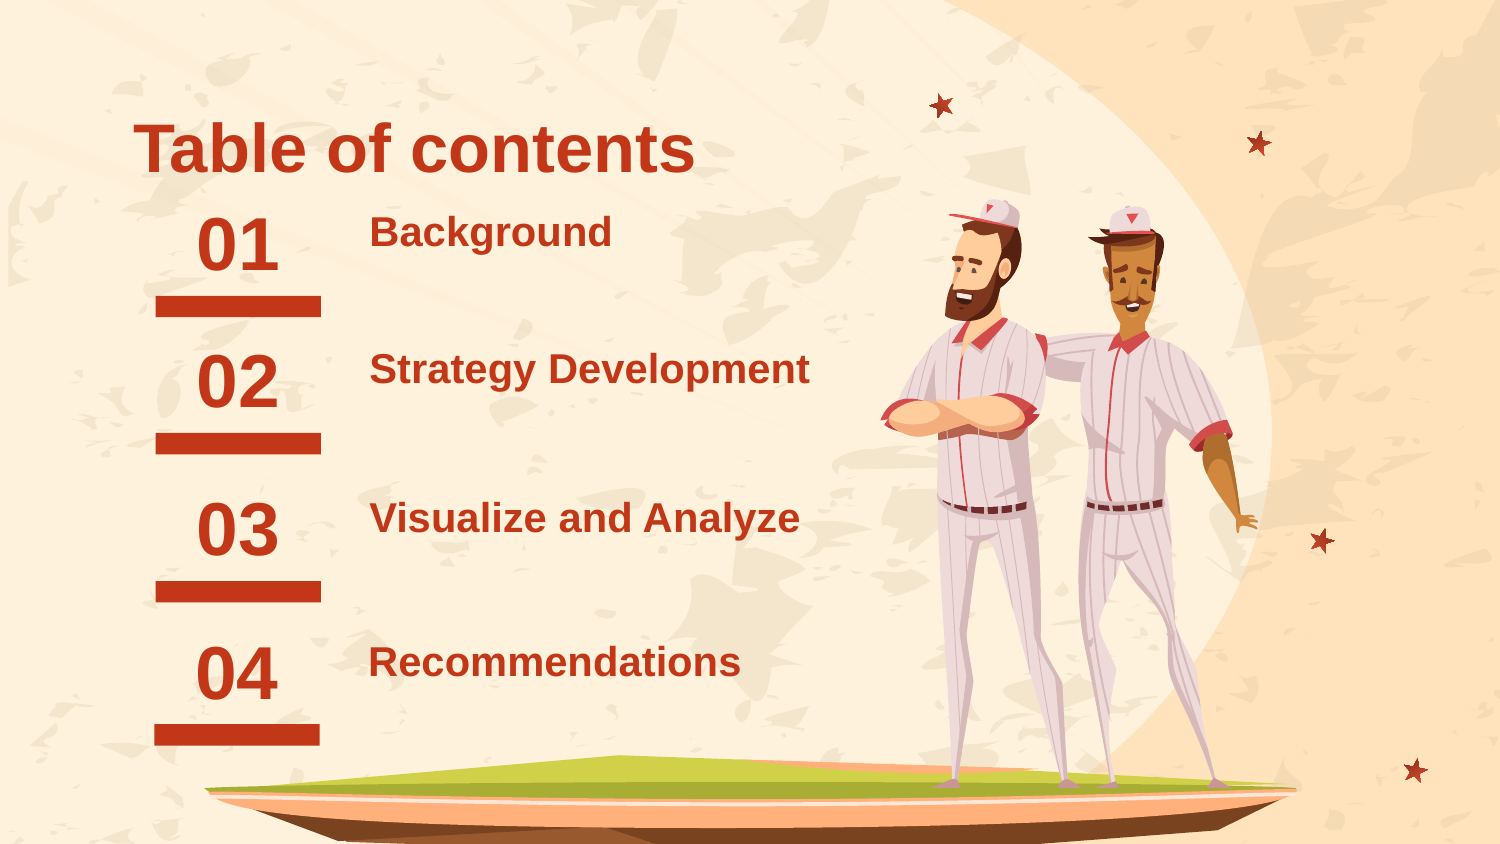

# Table of contents

Background
01

Strategy Development
02

Visualize and Analyze
03

Recommendations
04